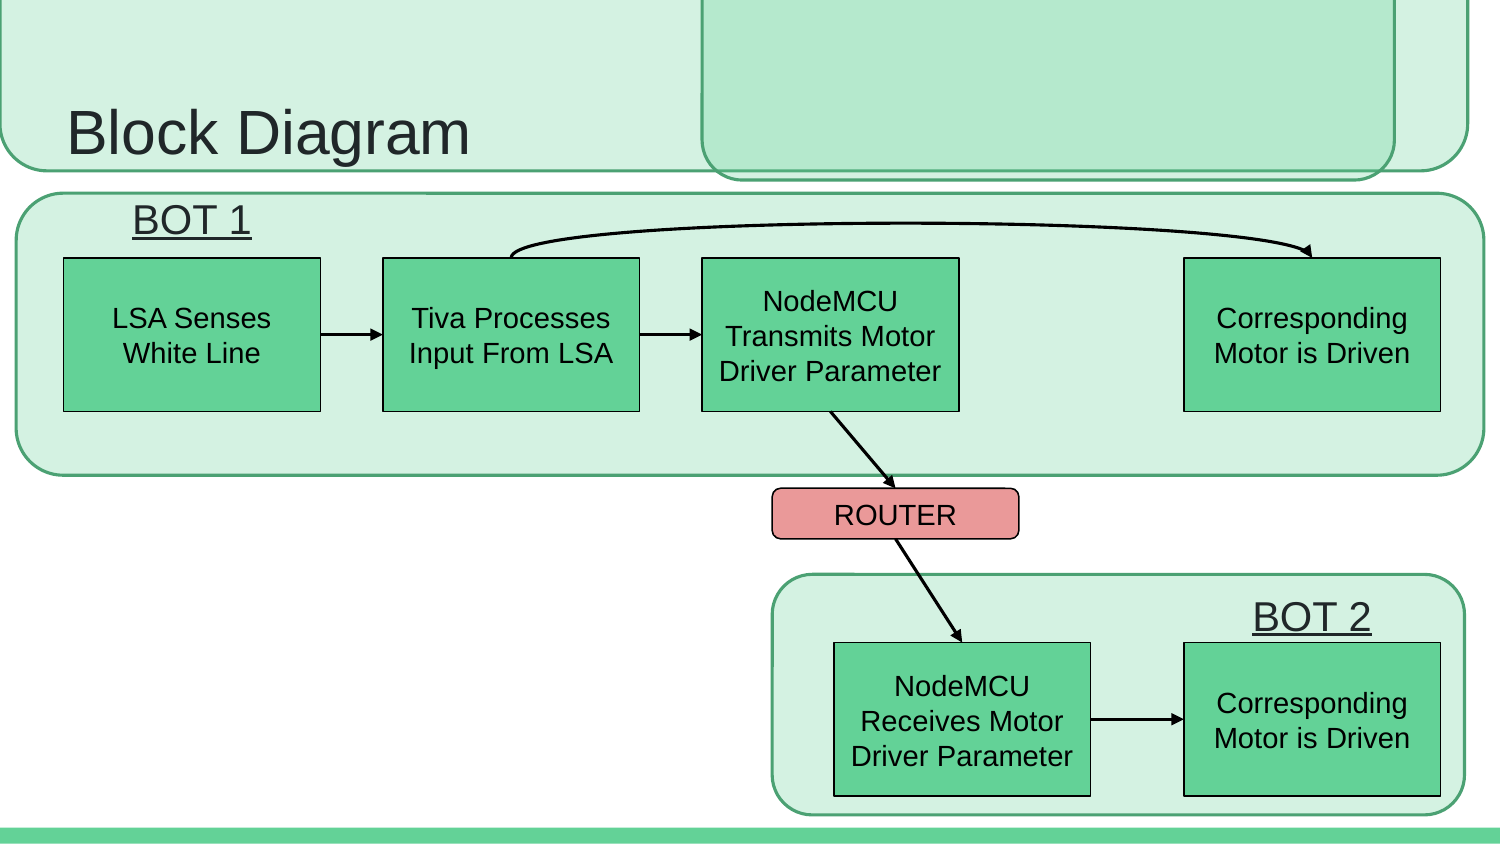

# Block Diagram
BOT 1

LSA Senses White Line
Tiva Processes Input From LSA
NodeMCU Transmits Motor Driver Parameter
Corresponding Motor is Driven
ROUTER

BOT 2

NodeMCU Receives Motor Driver Parameter
Corresponding Motor is Driven